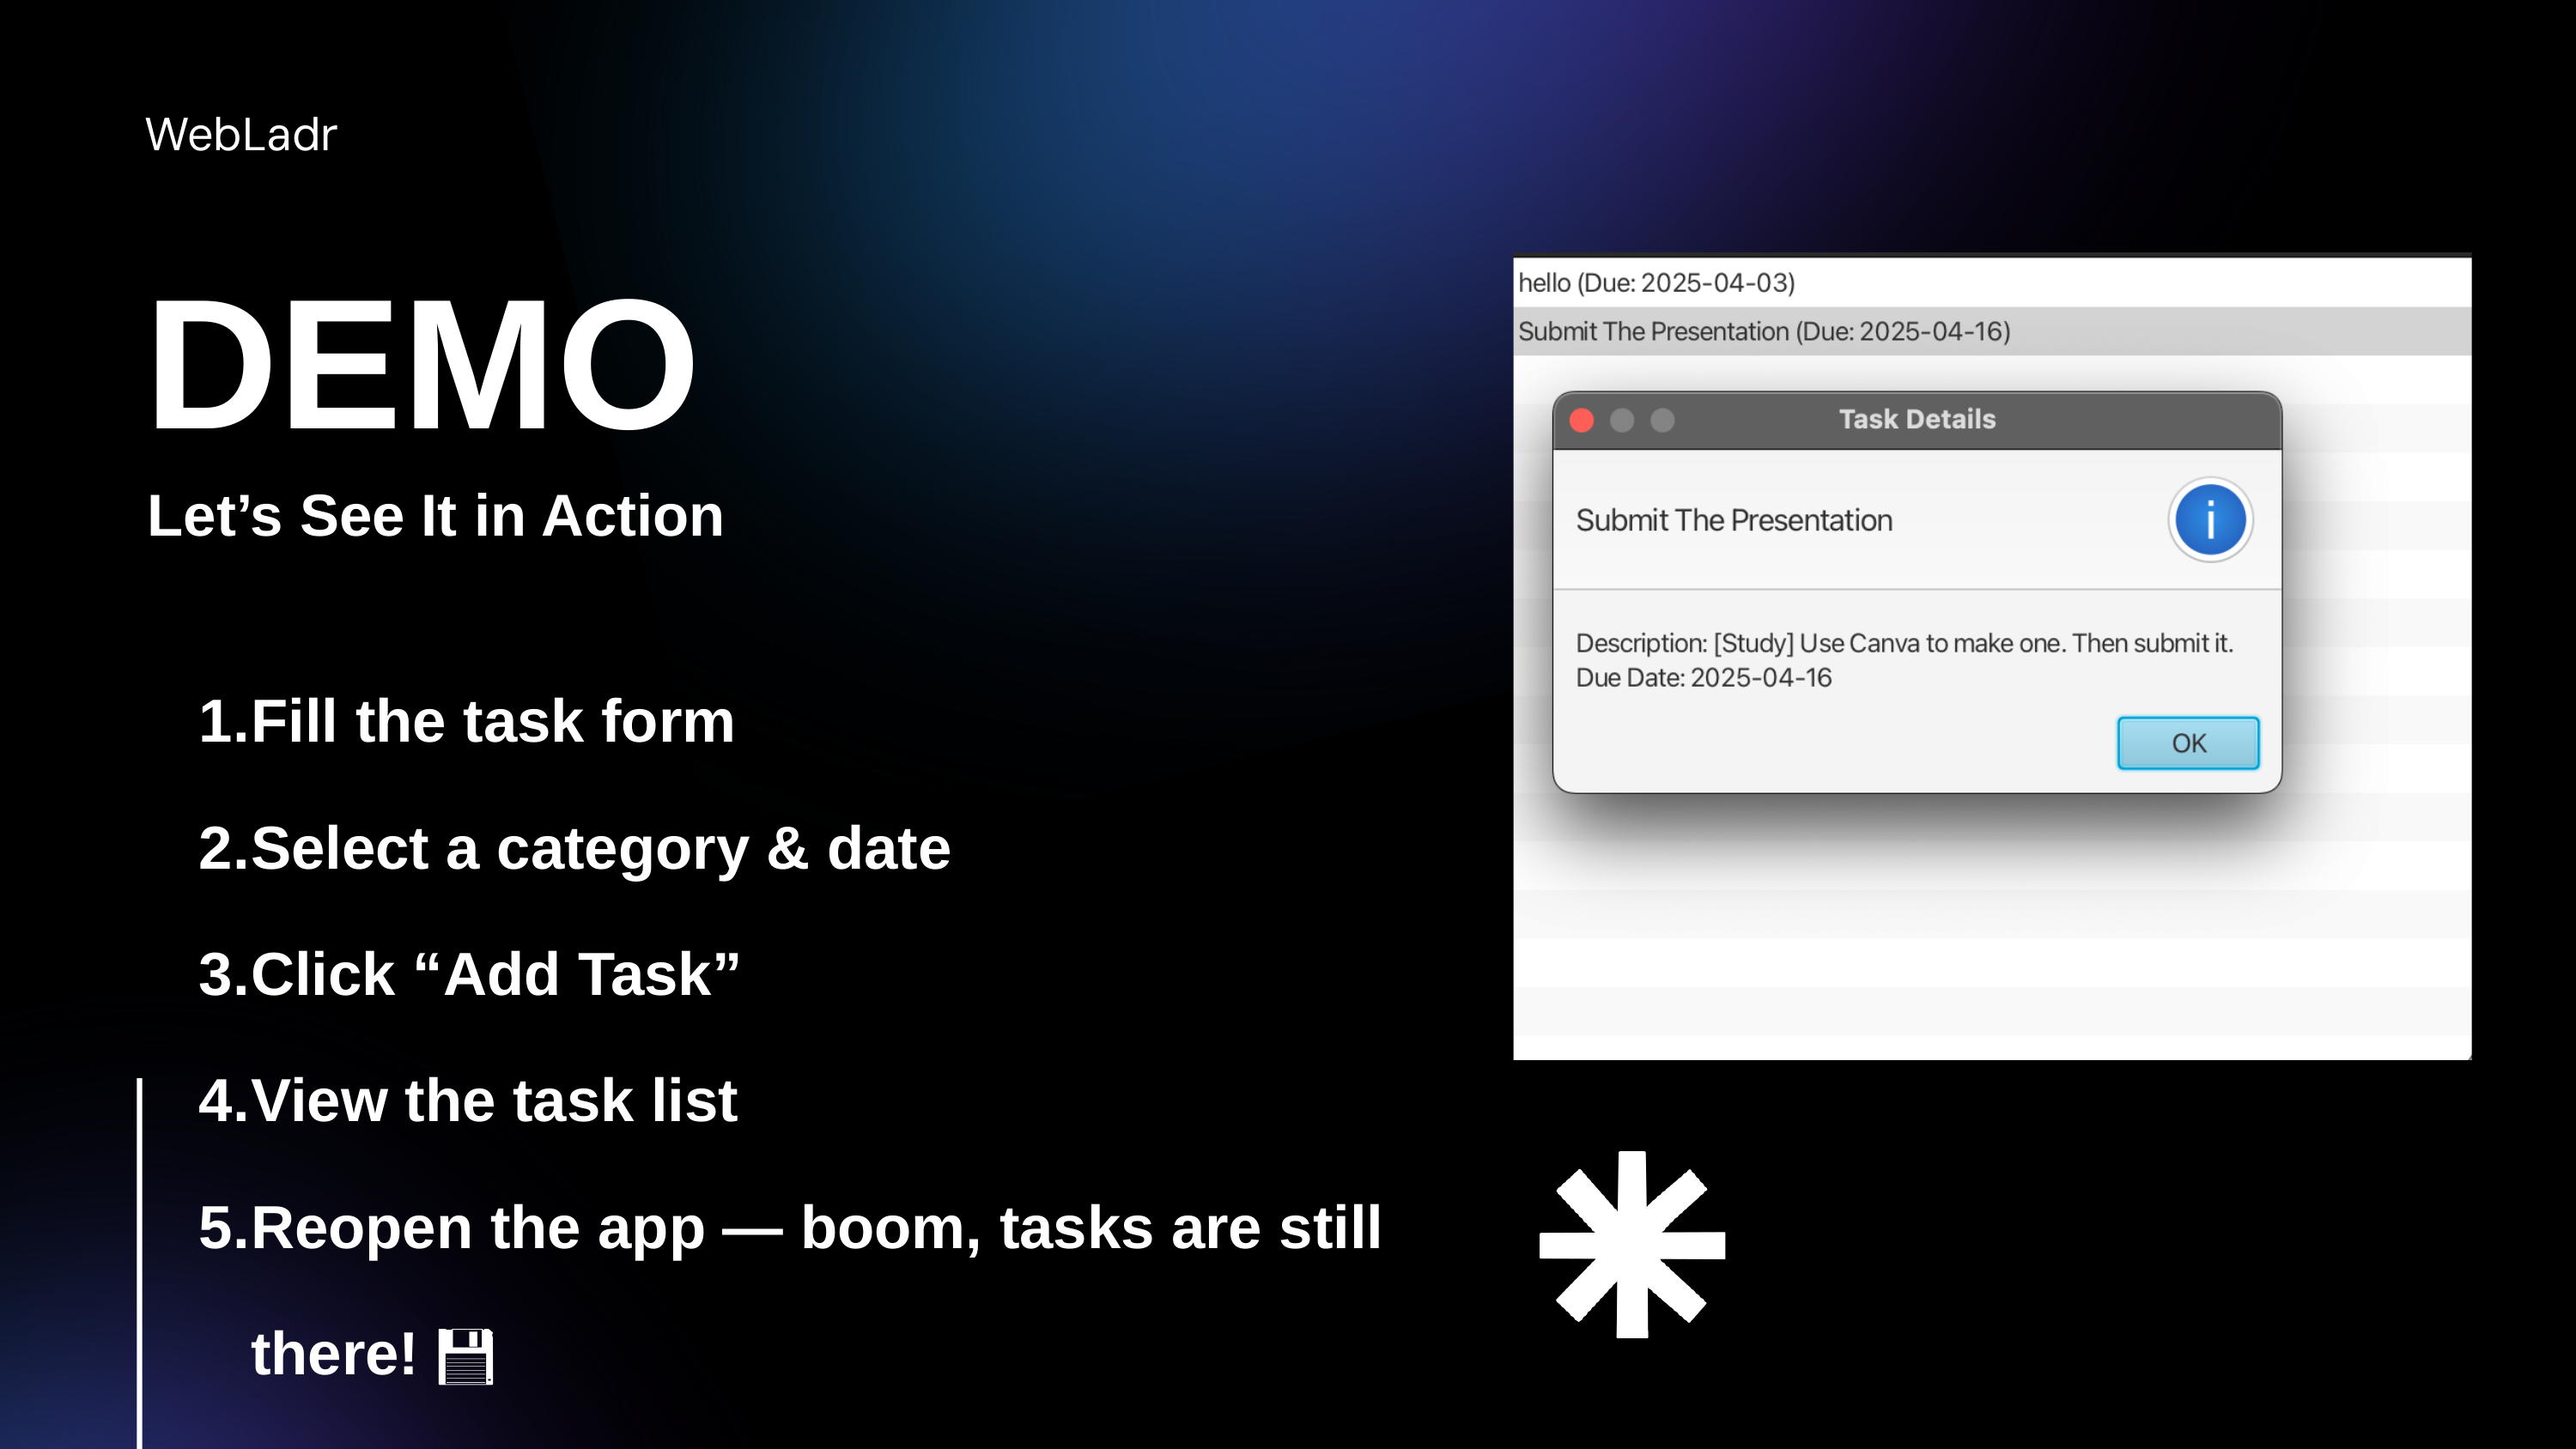

WebLadr

DEMO
Let’s See It in Action

Fill the task form
Select a category & date
Click “Add Task”
View the task list
Reopen the app — boom, tasks are still there! 💾